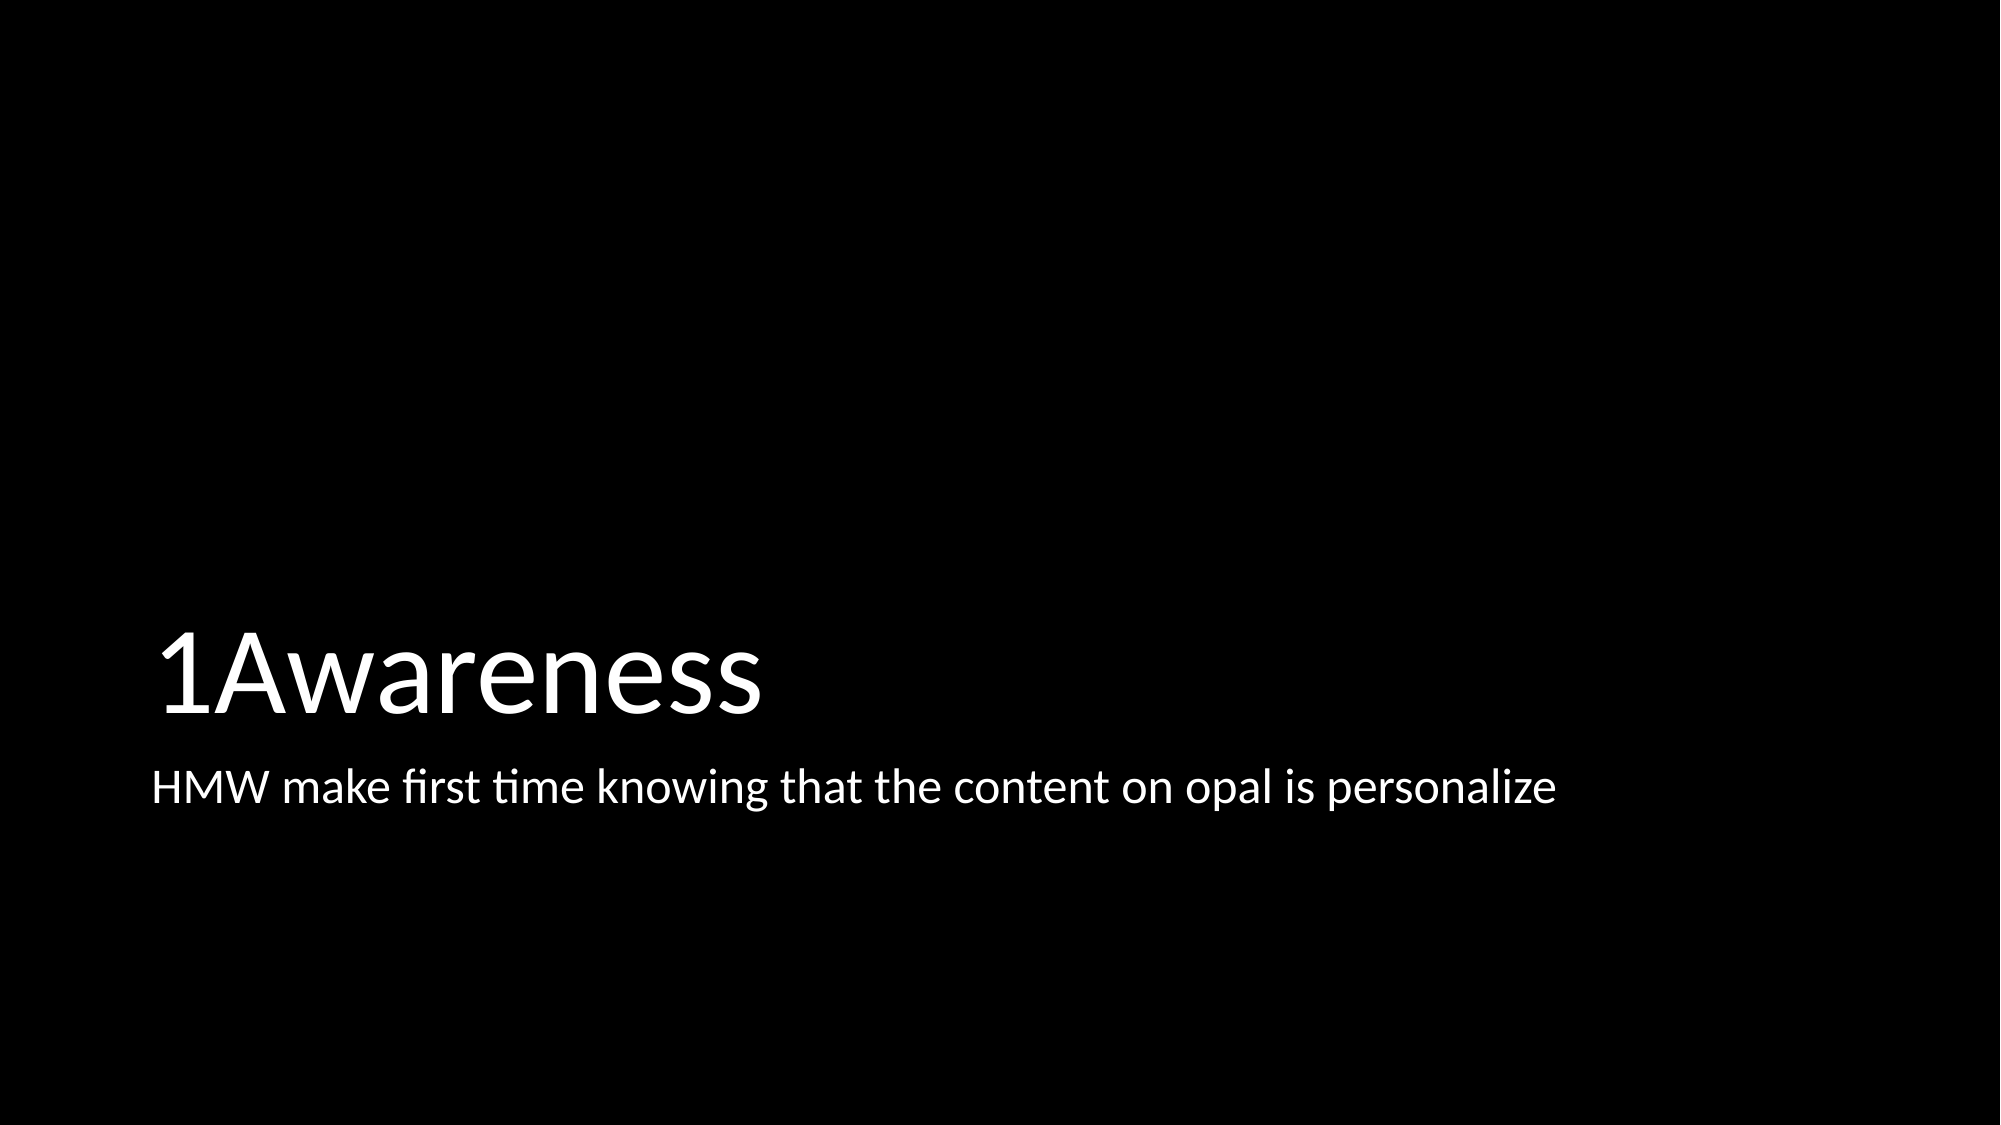

# 1Awareness
HMW make first time knowing that the content on opal is personalize